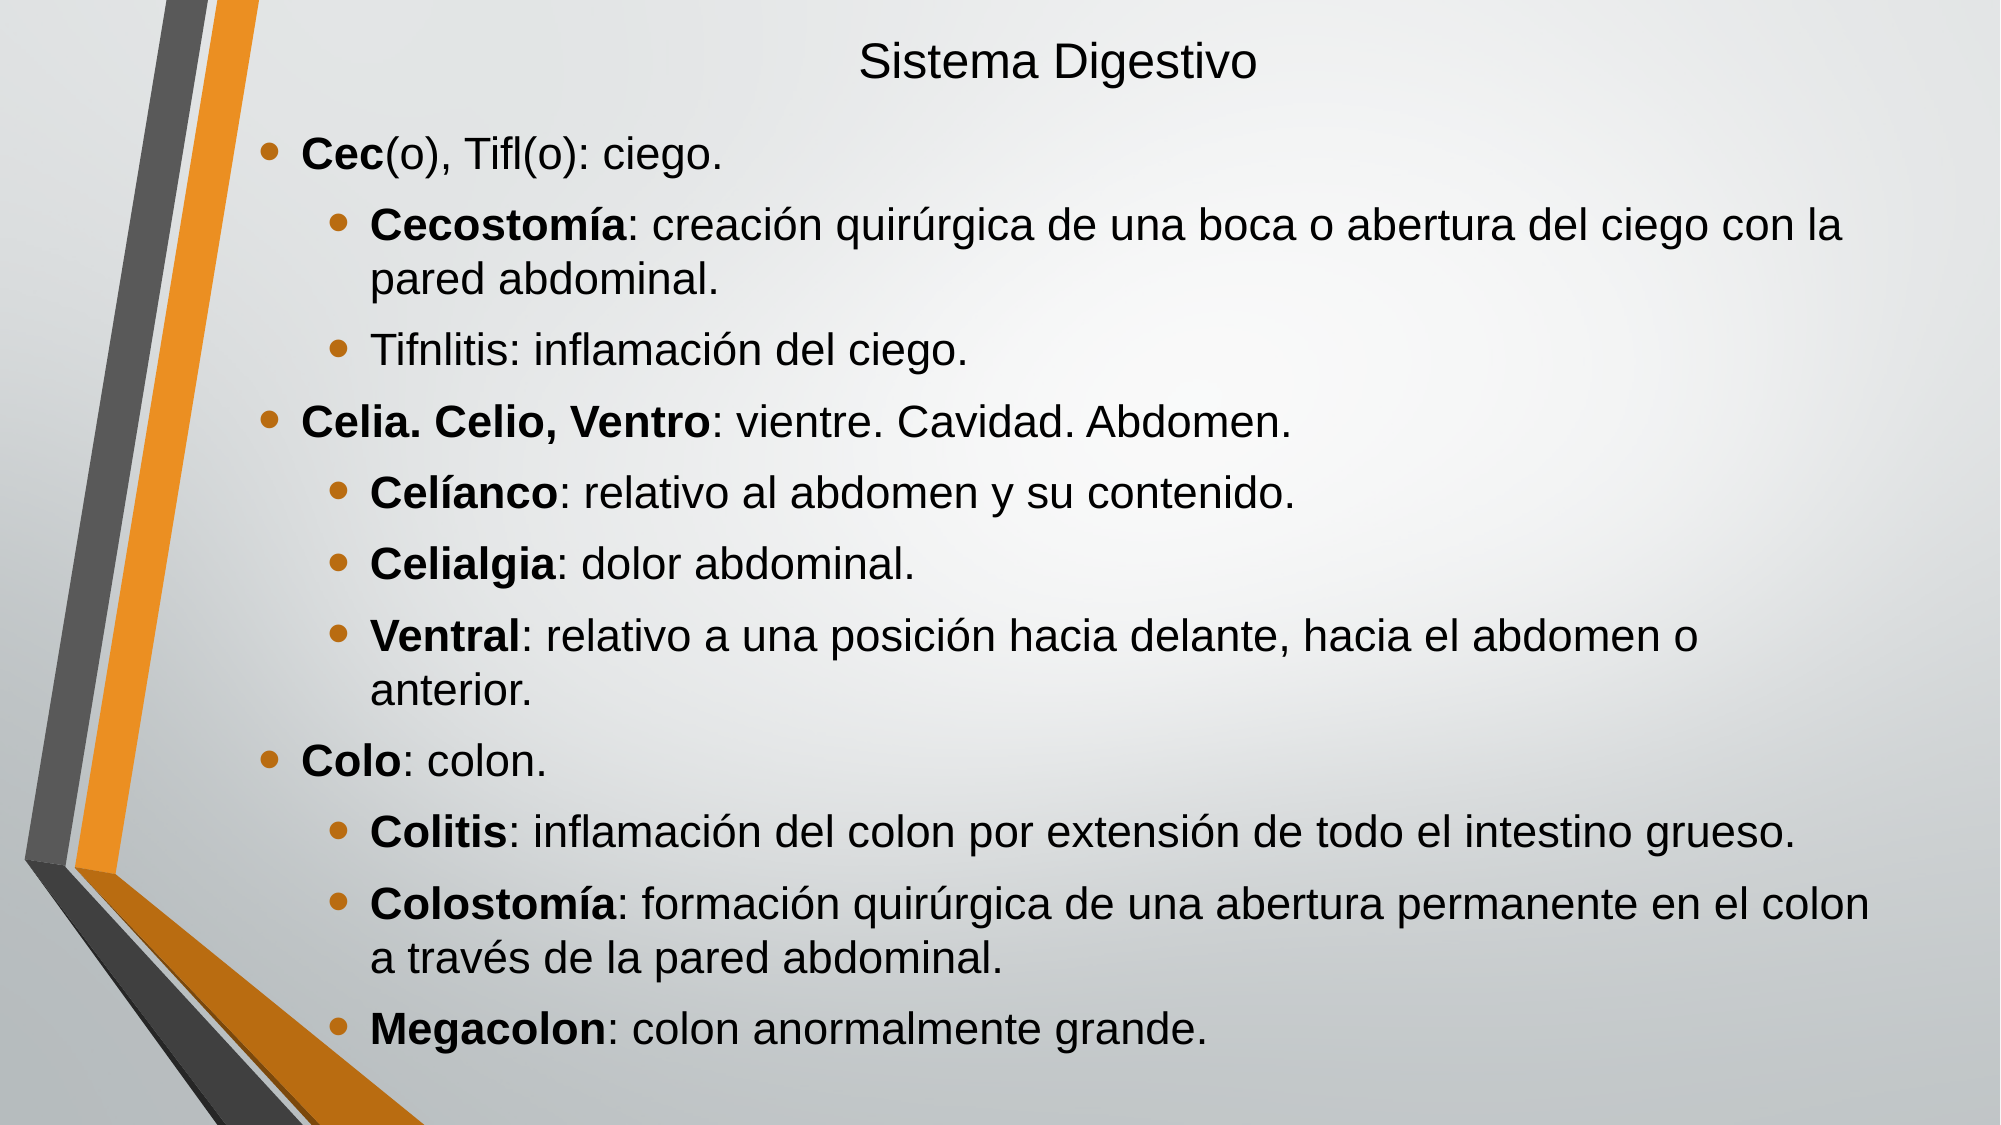

# Sistema Digestivo
Cec(o), Tifl(o): ciego.
Cecostomía: creación quirúrgica de una boca o abertura del ciego con la pared abdominal.
Tifnlitis: inflamación del ciego.
Celia. Celio, Ventro: vientre. Cavidad. Abdomen.
Celíanco: relativo al abdomen y su contenido.
Celialgia: dolor abdominal.
Ventral: relativo a una posición hacia delante, hacia el abdomen o anterior.
Colo: colon.
Colitis: inflamación del colon por extensión de todo el intestino grueso.
Colostomía: formación quirúrgica de una abertura permanente en el colon a través de la pared abdominal.
Megacolon: colon anormalmente grande.